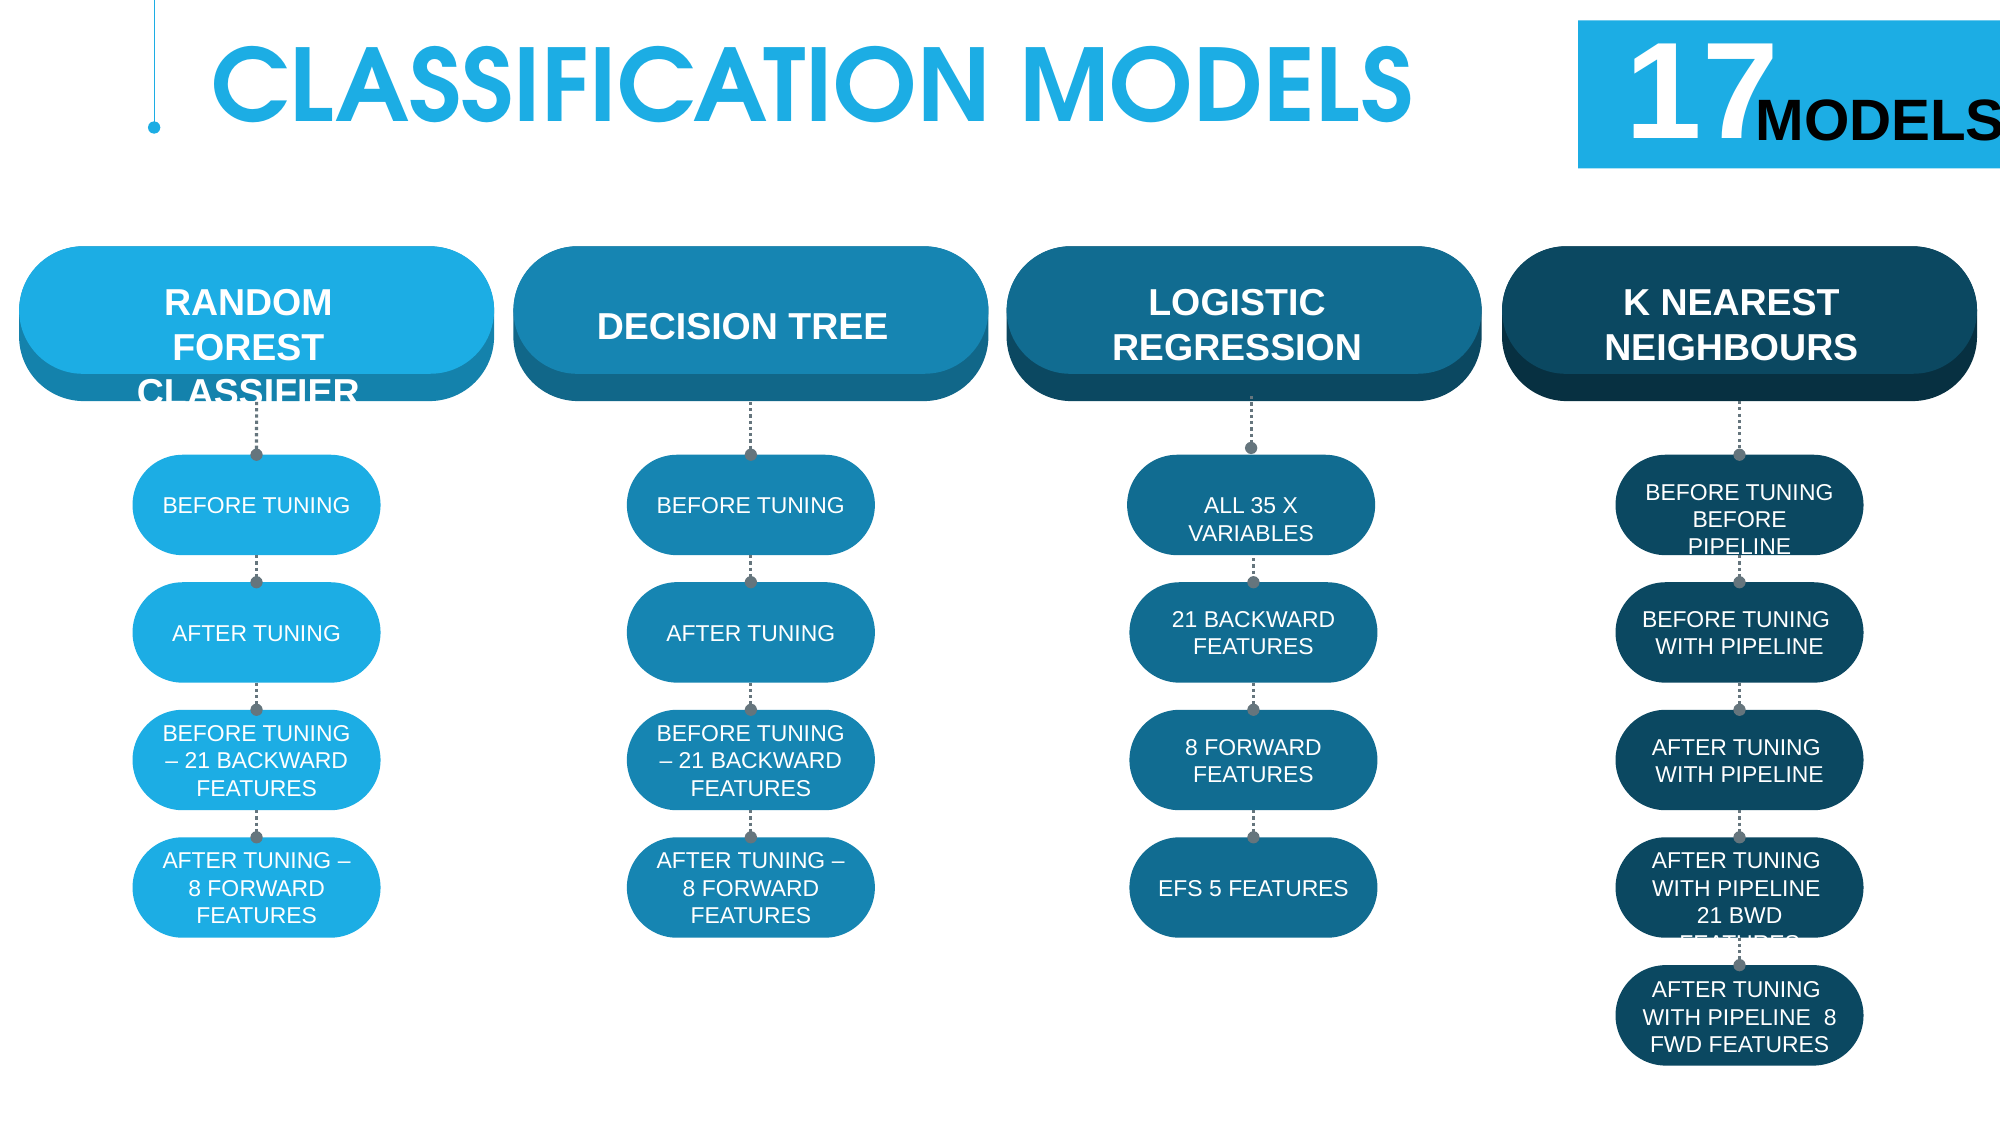

17
MODELS

CLASSIFICATION MODELS

RANDOM FOREST CLASSIFIER
LOGISTIC REGRESSION
K NEAREST NEIGHBOURS
DECISION TREE

BEFORE TUNING

AFTER TUNING

BEFORE TUNING – 21 BACKWARD FEATURES

AFTER TUNING – 8 FORWARD FEATURES

BEFORE TUNING

ALL 35 X VARIABLES

BEFORE TUNING BEFORE PIPELINE

AFTER TUNING

21 BACKWARD FEATURES

BEFORE TUNING  WITH PIPELINE

BEFORE TUNING – 21 BACKWARD FEATURES

8 FORWARD FEATURES

AFTER TUNING  WITH PIPELINE

AFTER TUNING – 8 FORWARD FEATURES

EFS 5 FEATURES

AFTER TUNING  WITH PIPELINE  21 BWD FEATURES

AFTER TUNING  WITH PIPELINE  8 FWD FEATURES